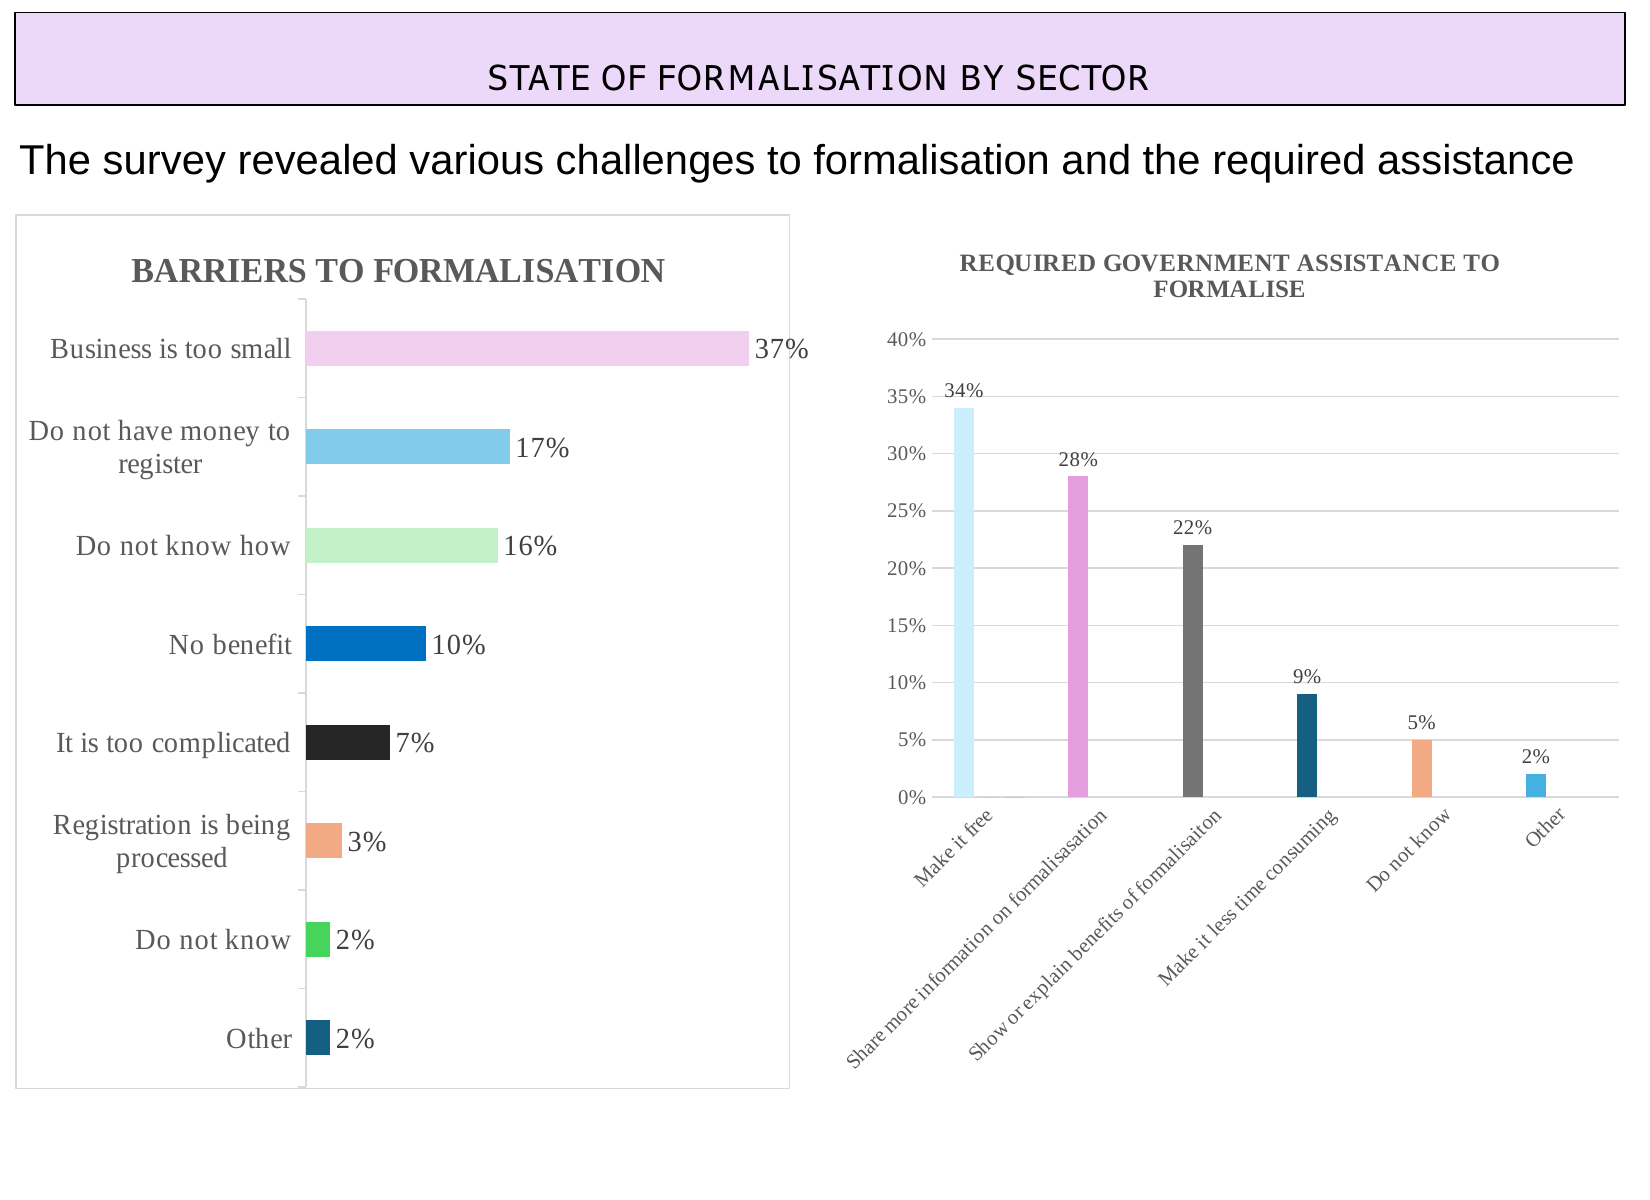

STATE OF FORMALISATION BY SECTOR
The survey revealed various challenges to formalisation and the required assistance

### Chart: BARRIERS TO FORMALISATION

| Category |  |
|---|---|
| Other | 0.02 |
| Do not know | 0.02 |
| Registration is being processed | 0.03 |
| It is too complicated | 0.07 |
| No benefit | 0.1 |
| Do not know how | 0.16 |
| Do not have money to register | 0.17 |
| Business is too small | 0.37 |

[unsupported chart]